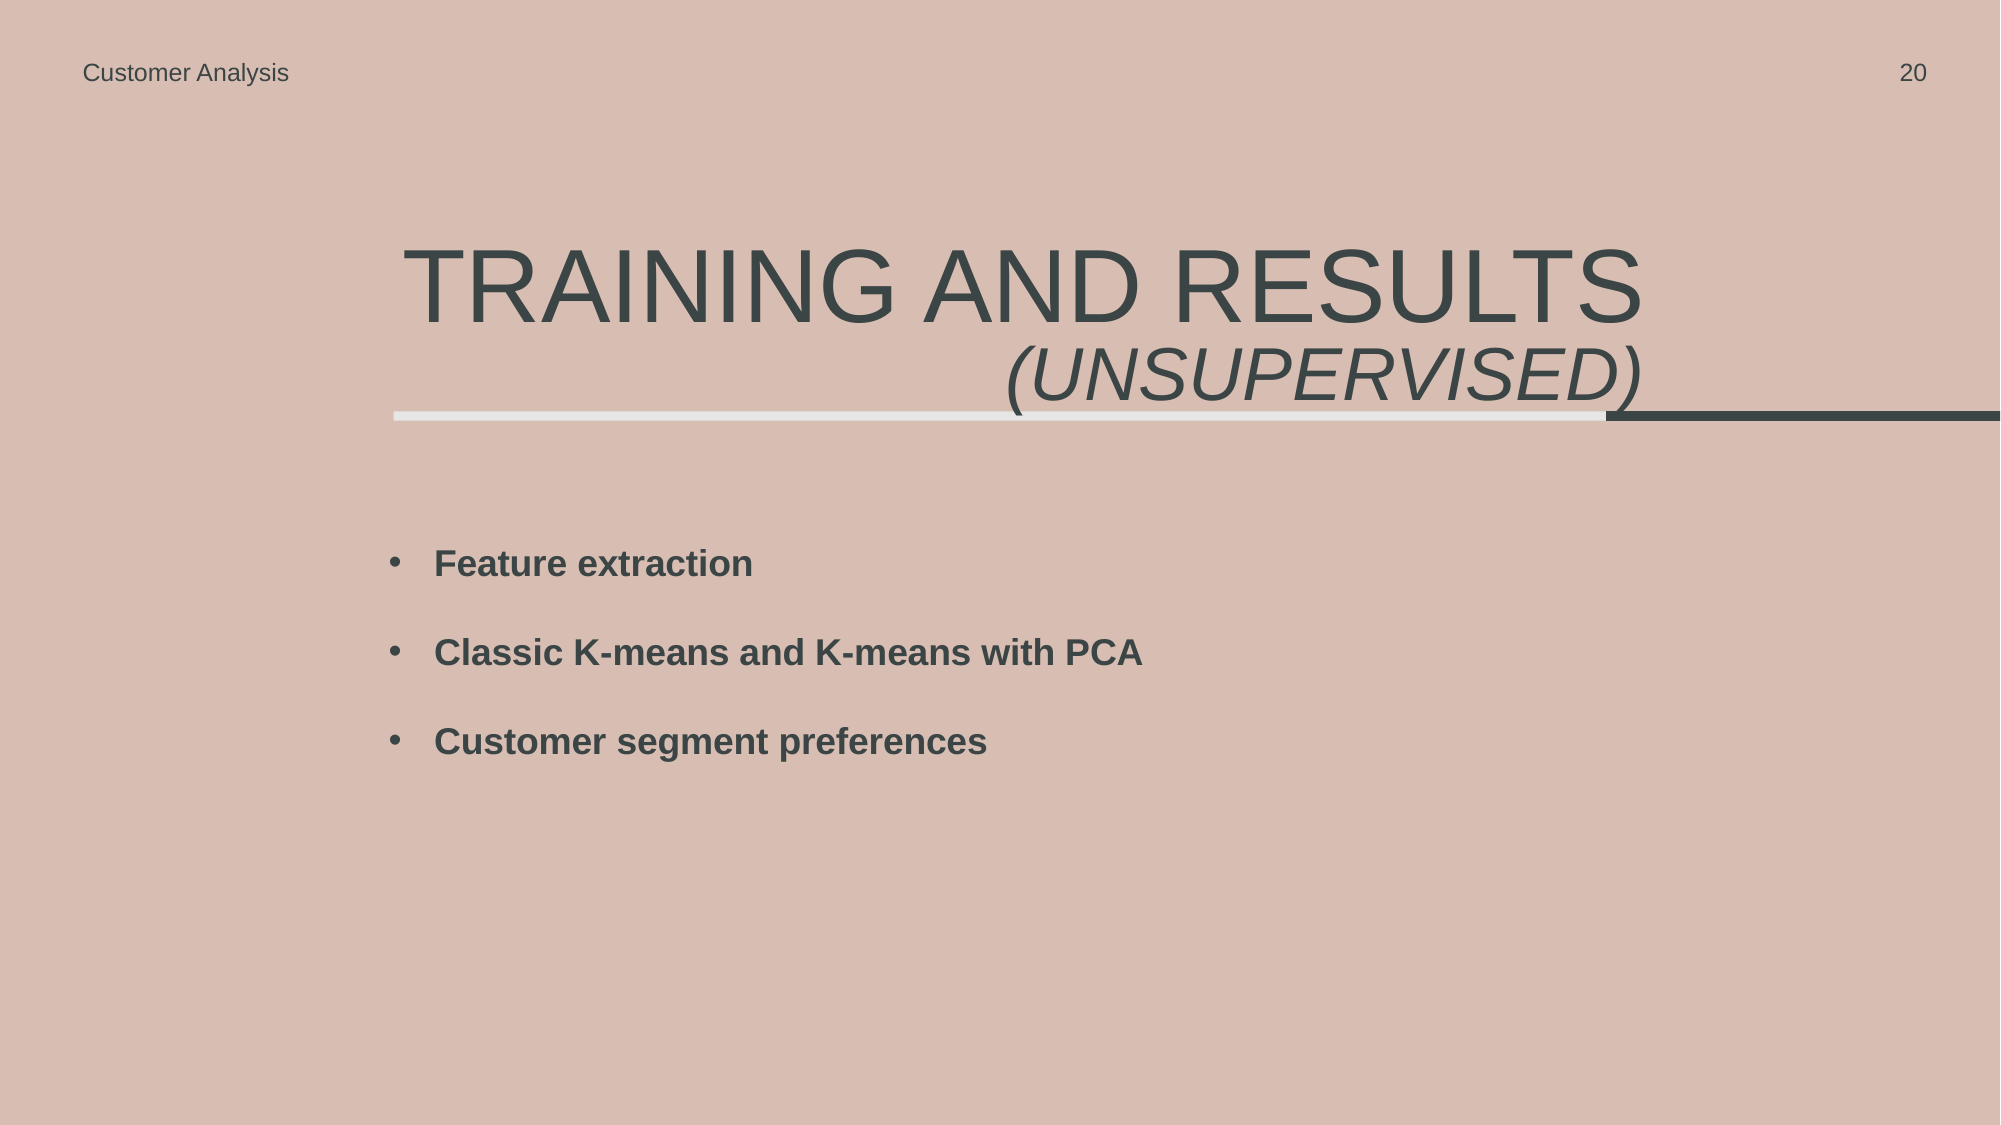

Customer Analysis
20
Training and Results
(unSupervised)

Feature extraction

Classic K-means and K-means with PCA

Customer segment preferences